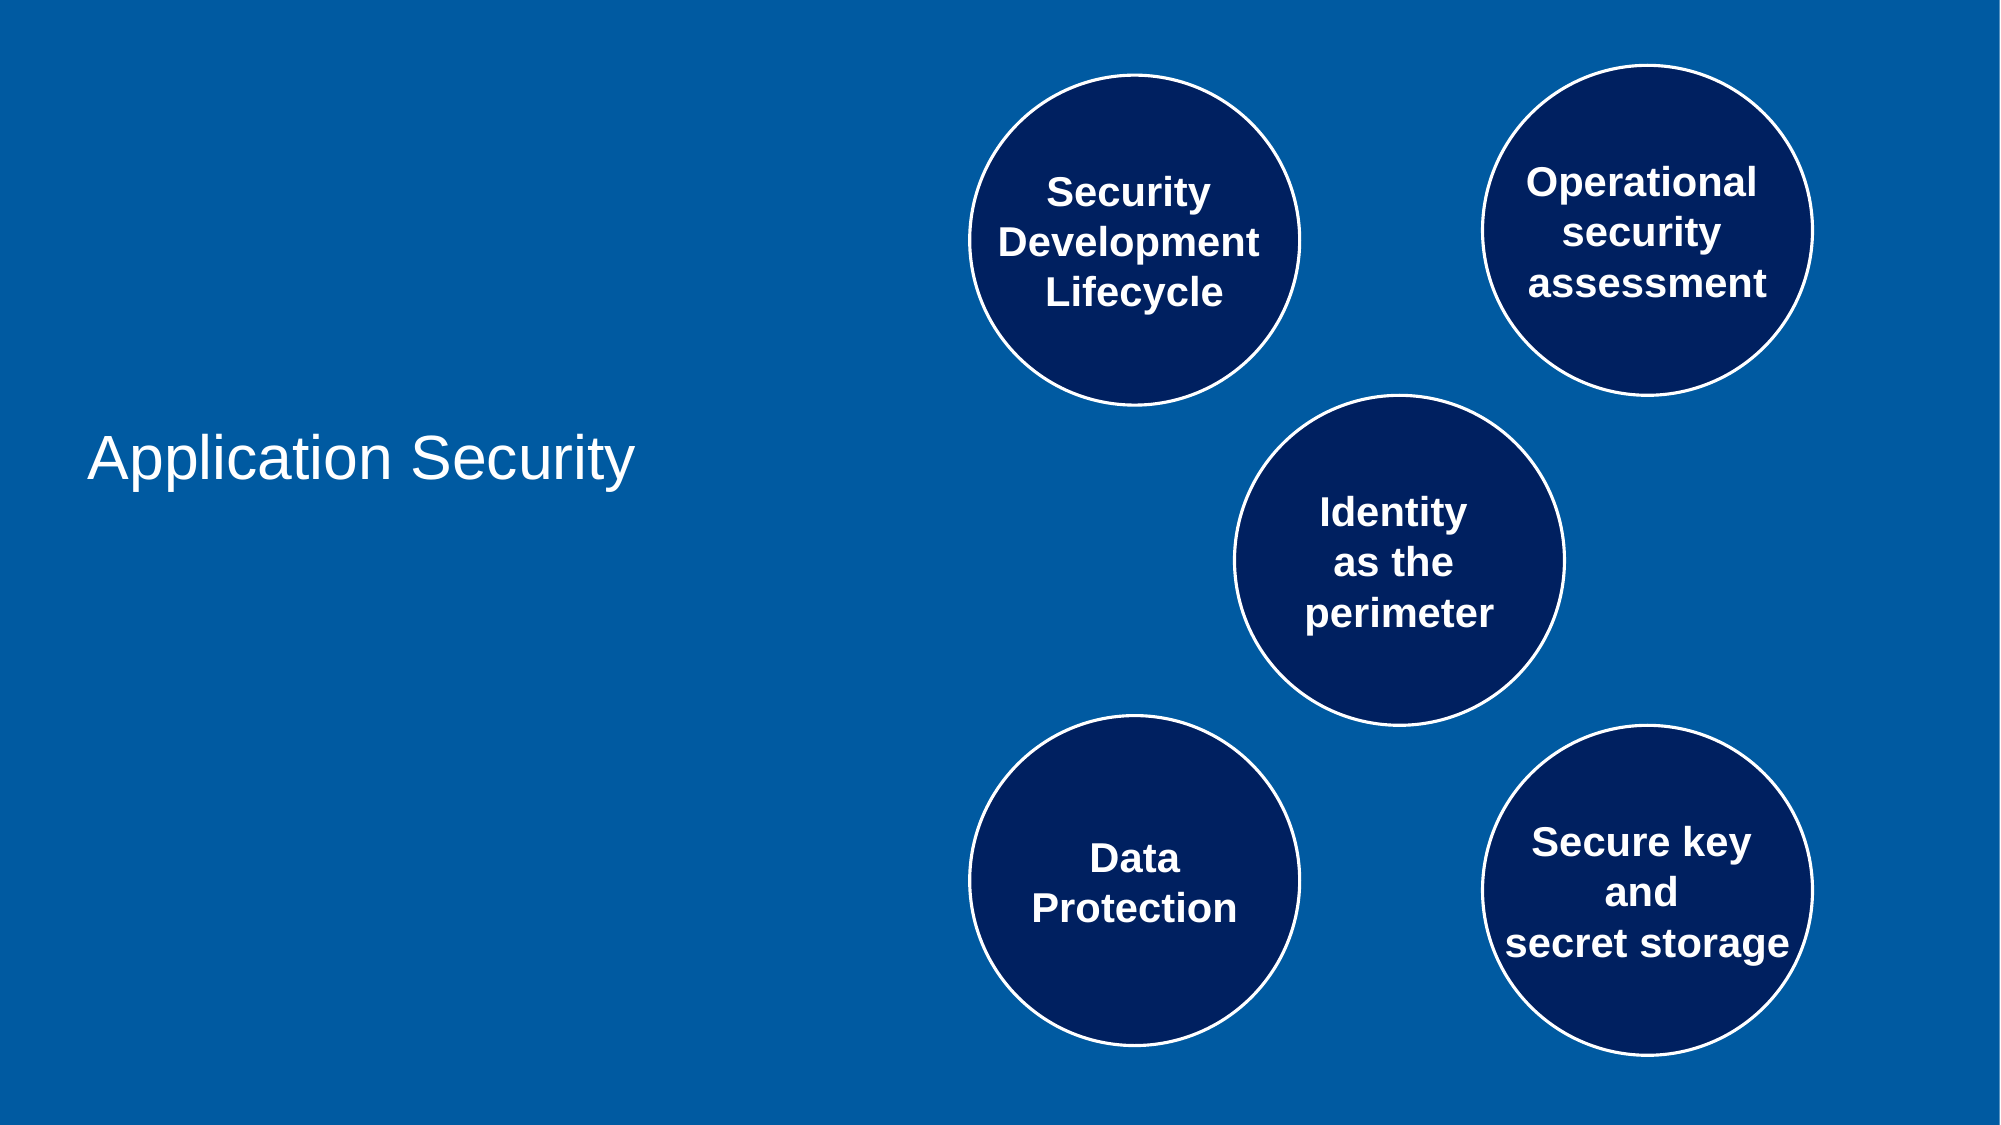

Operational
security
assessment

Security
Development
Lifecycle

Identity
as the
perimeter

Application Security
Data
Protection
Secure key
and
secret storage